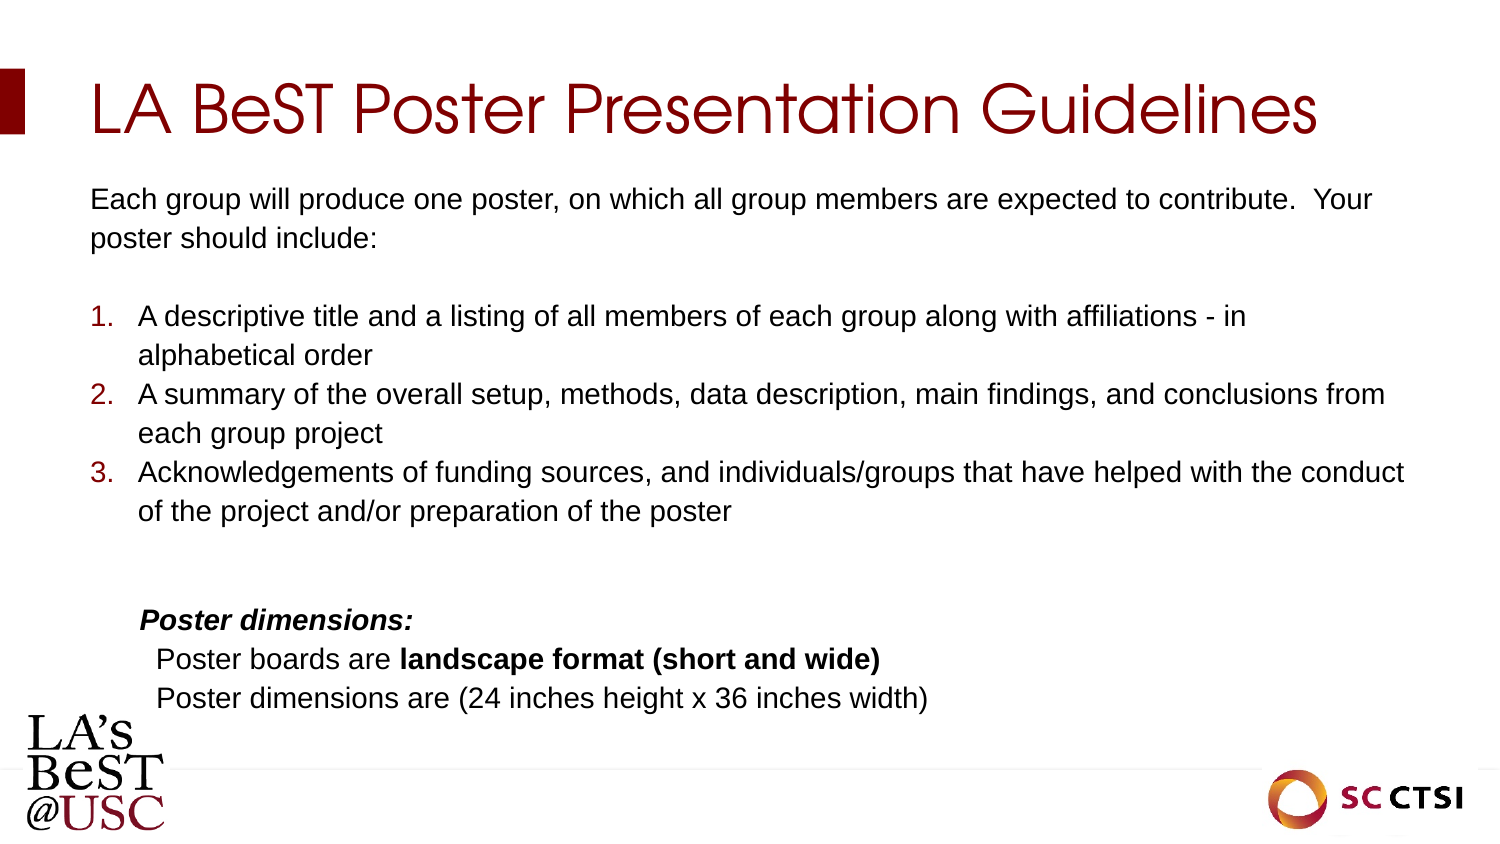

# LA BeST Poster Presentation Guidelines
Each group will produce one poster, on which all group members are expected to contribute.  Your poster should include:

A descriptive title and a listing of all members of each group along with affiliations - in alphabetical order
A summary of the overall setup, methods, data description, main findings, and conclusions from each group project
Acknowledgements of funding sources, and individuals/groups that have helped with the conduct of the project and/or preparation of the poster

      Poster dimensions:
        Poster boards are landscape format (short and wide)
        Poster dimensions are (24 inches height x 36 inches width)